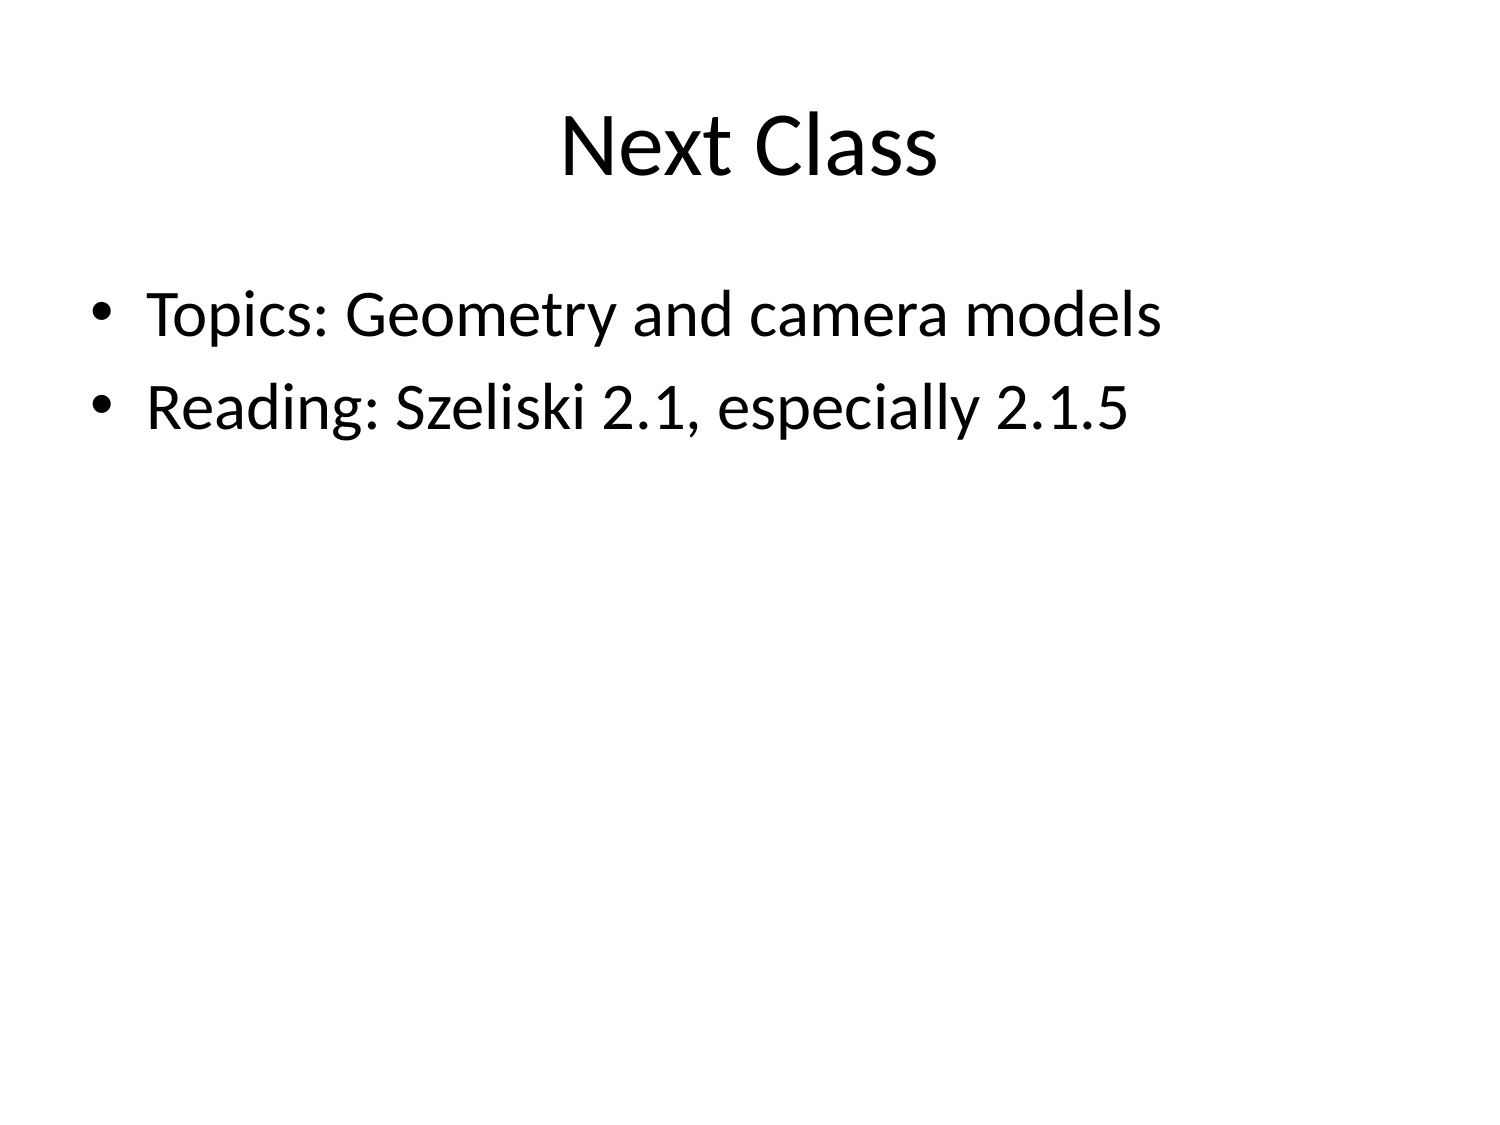

# Next Class
Topics: Geometry and camera models
Reading: Szeliski 2.1, especially 2.1.5